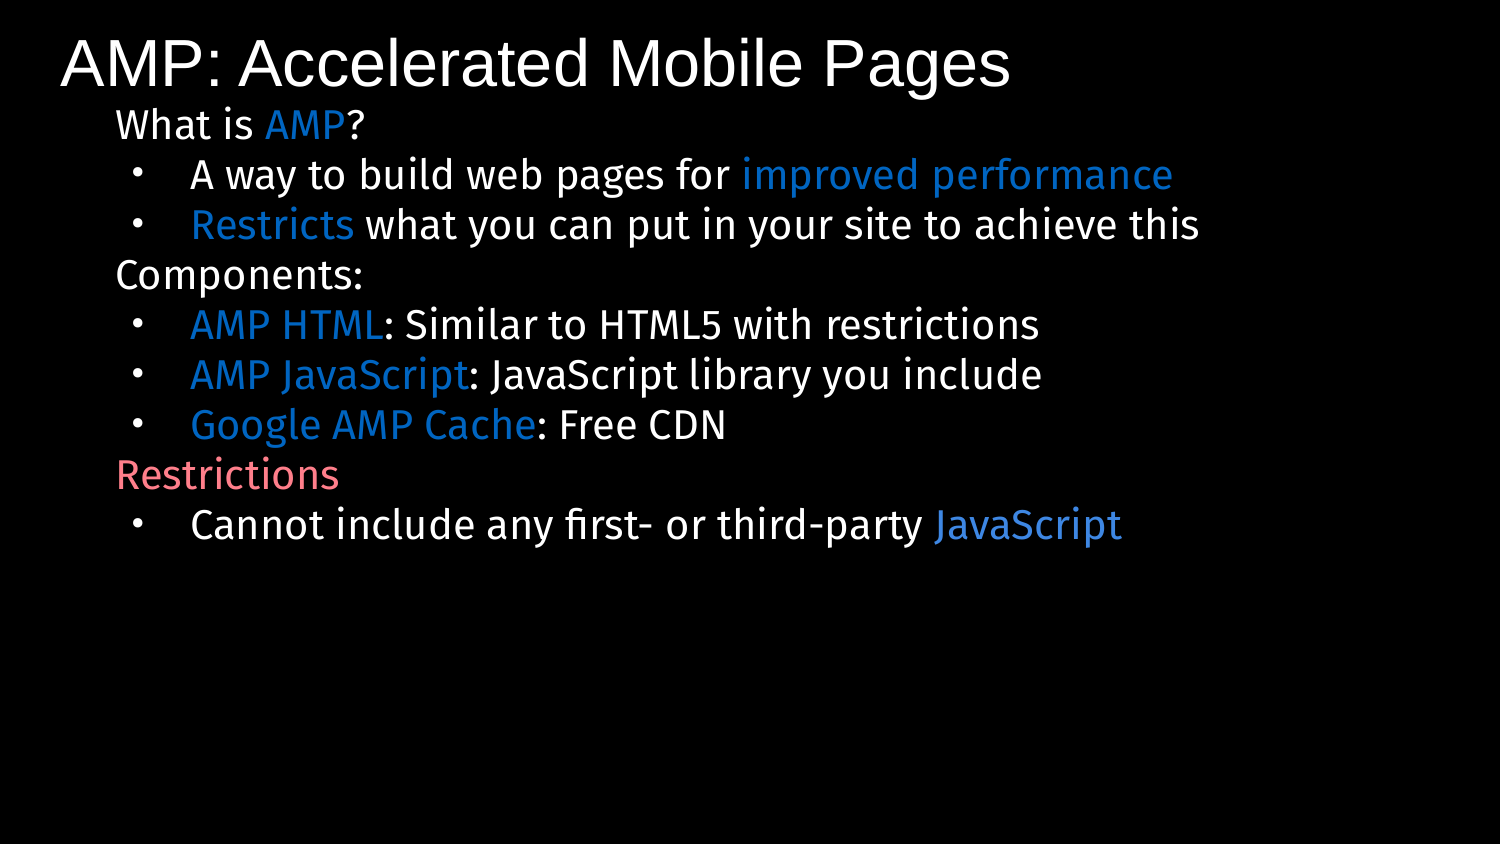

# AMP: Accelerated Mobile Pages
What is AMP?
A way to build web pages for improved performance
Restricts what you can put in your site to achieve this
Components:
AMP HTML: Similar to HTML5 with restrictions
AMP JavaScript: JavaScript library you include
Google AMP Cache: Free CDN
Restrictions
Cannot include any first- or third-party JavaScript